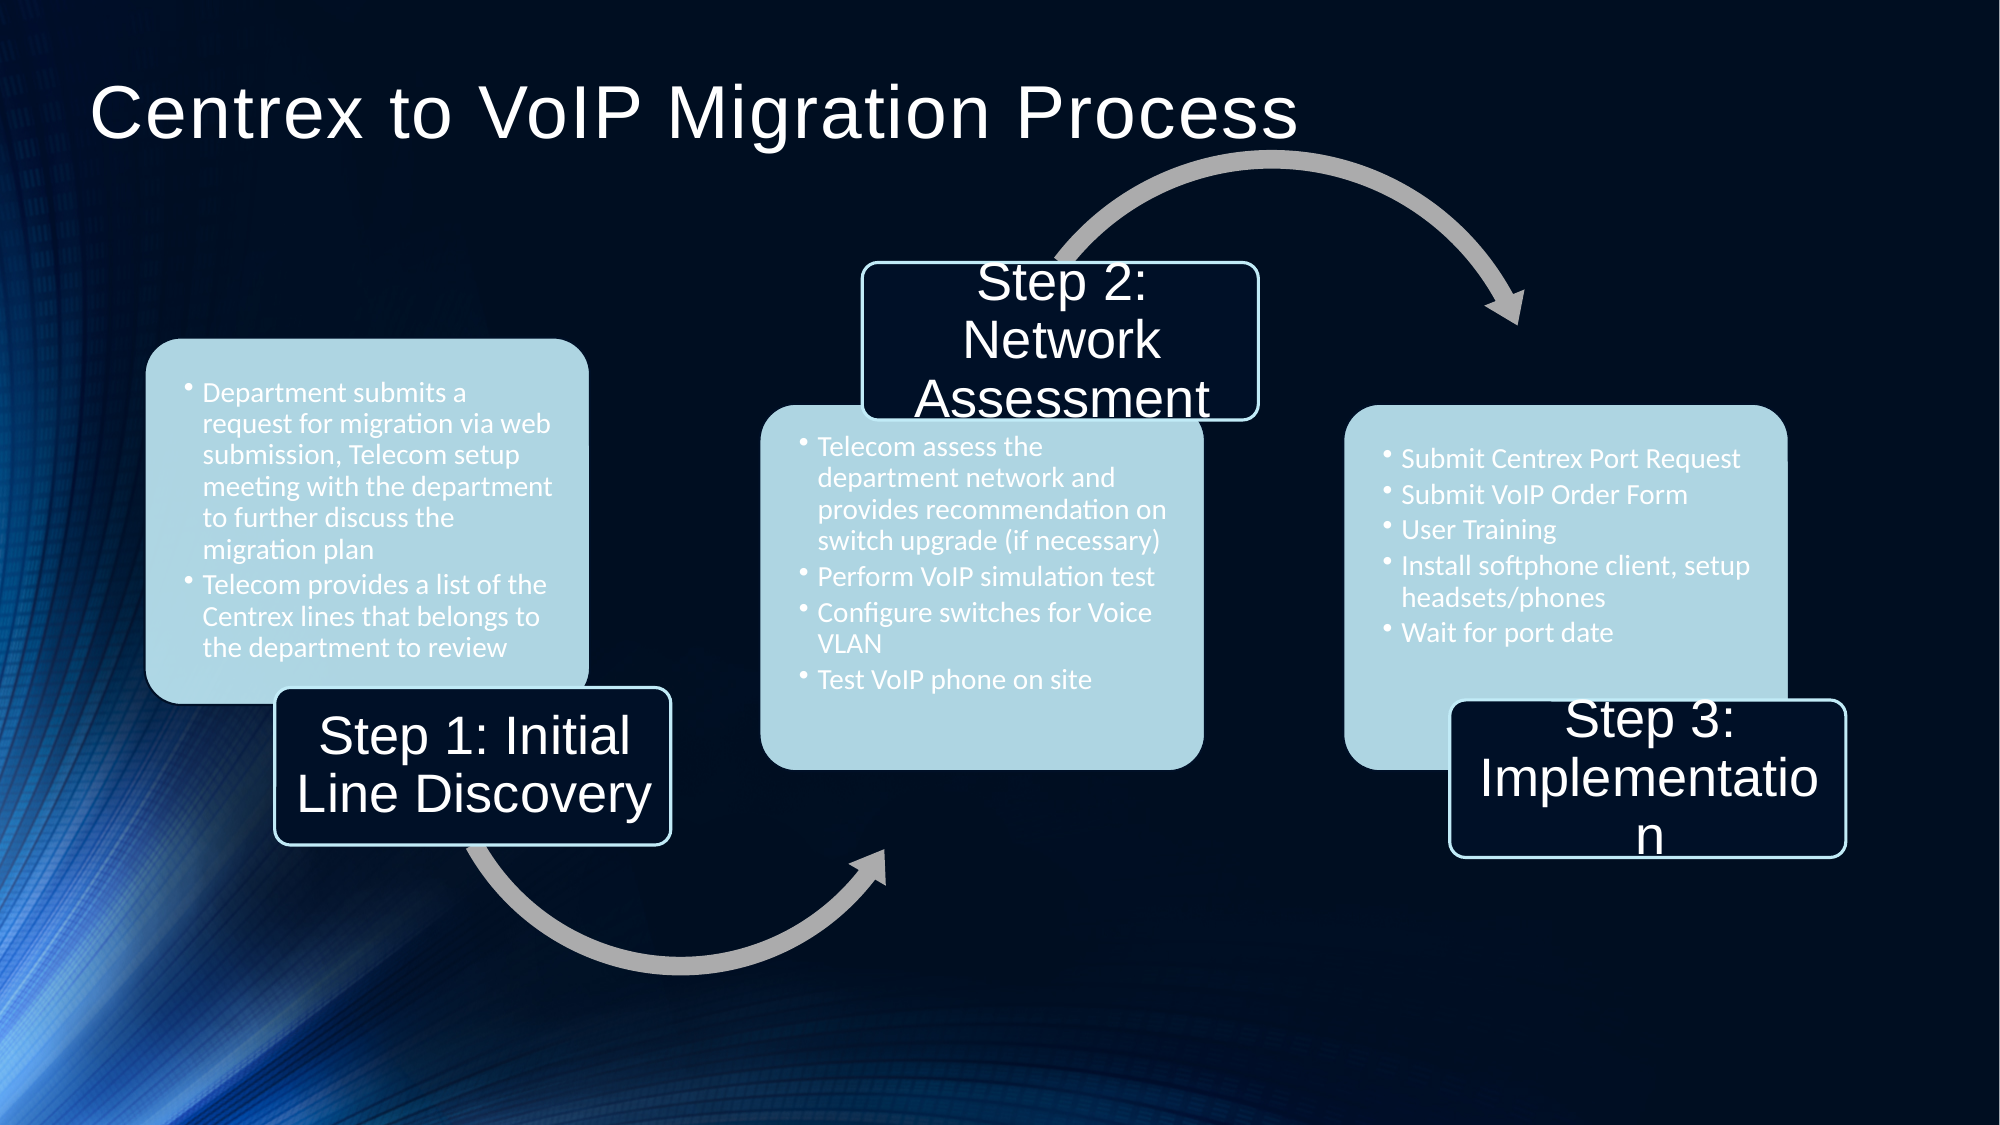

# Centrex to VoIP Migration Process
Department submits a request for migration via web submission, Telecom setup meeting with the department to further discuss the migration plan
Telecom provides a list of the Centrex lines that belongs to the department to review
Step 1: Initial Line Discovery
Telecom assess the department network and provides recommendation on switch upgrade (if necessary)
Perform VoIP simulation test
Configure switches for Voice VLAN
Test VoIP phone on site

Step 2: Network Assessment
Submit Centrex Port Request
Submit VoIP Order Form
User Training
Install softphone client, setup headsets/phones
Wait for port date
Step 3: Implementation